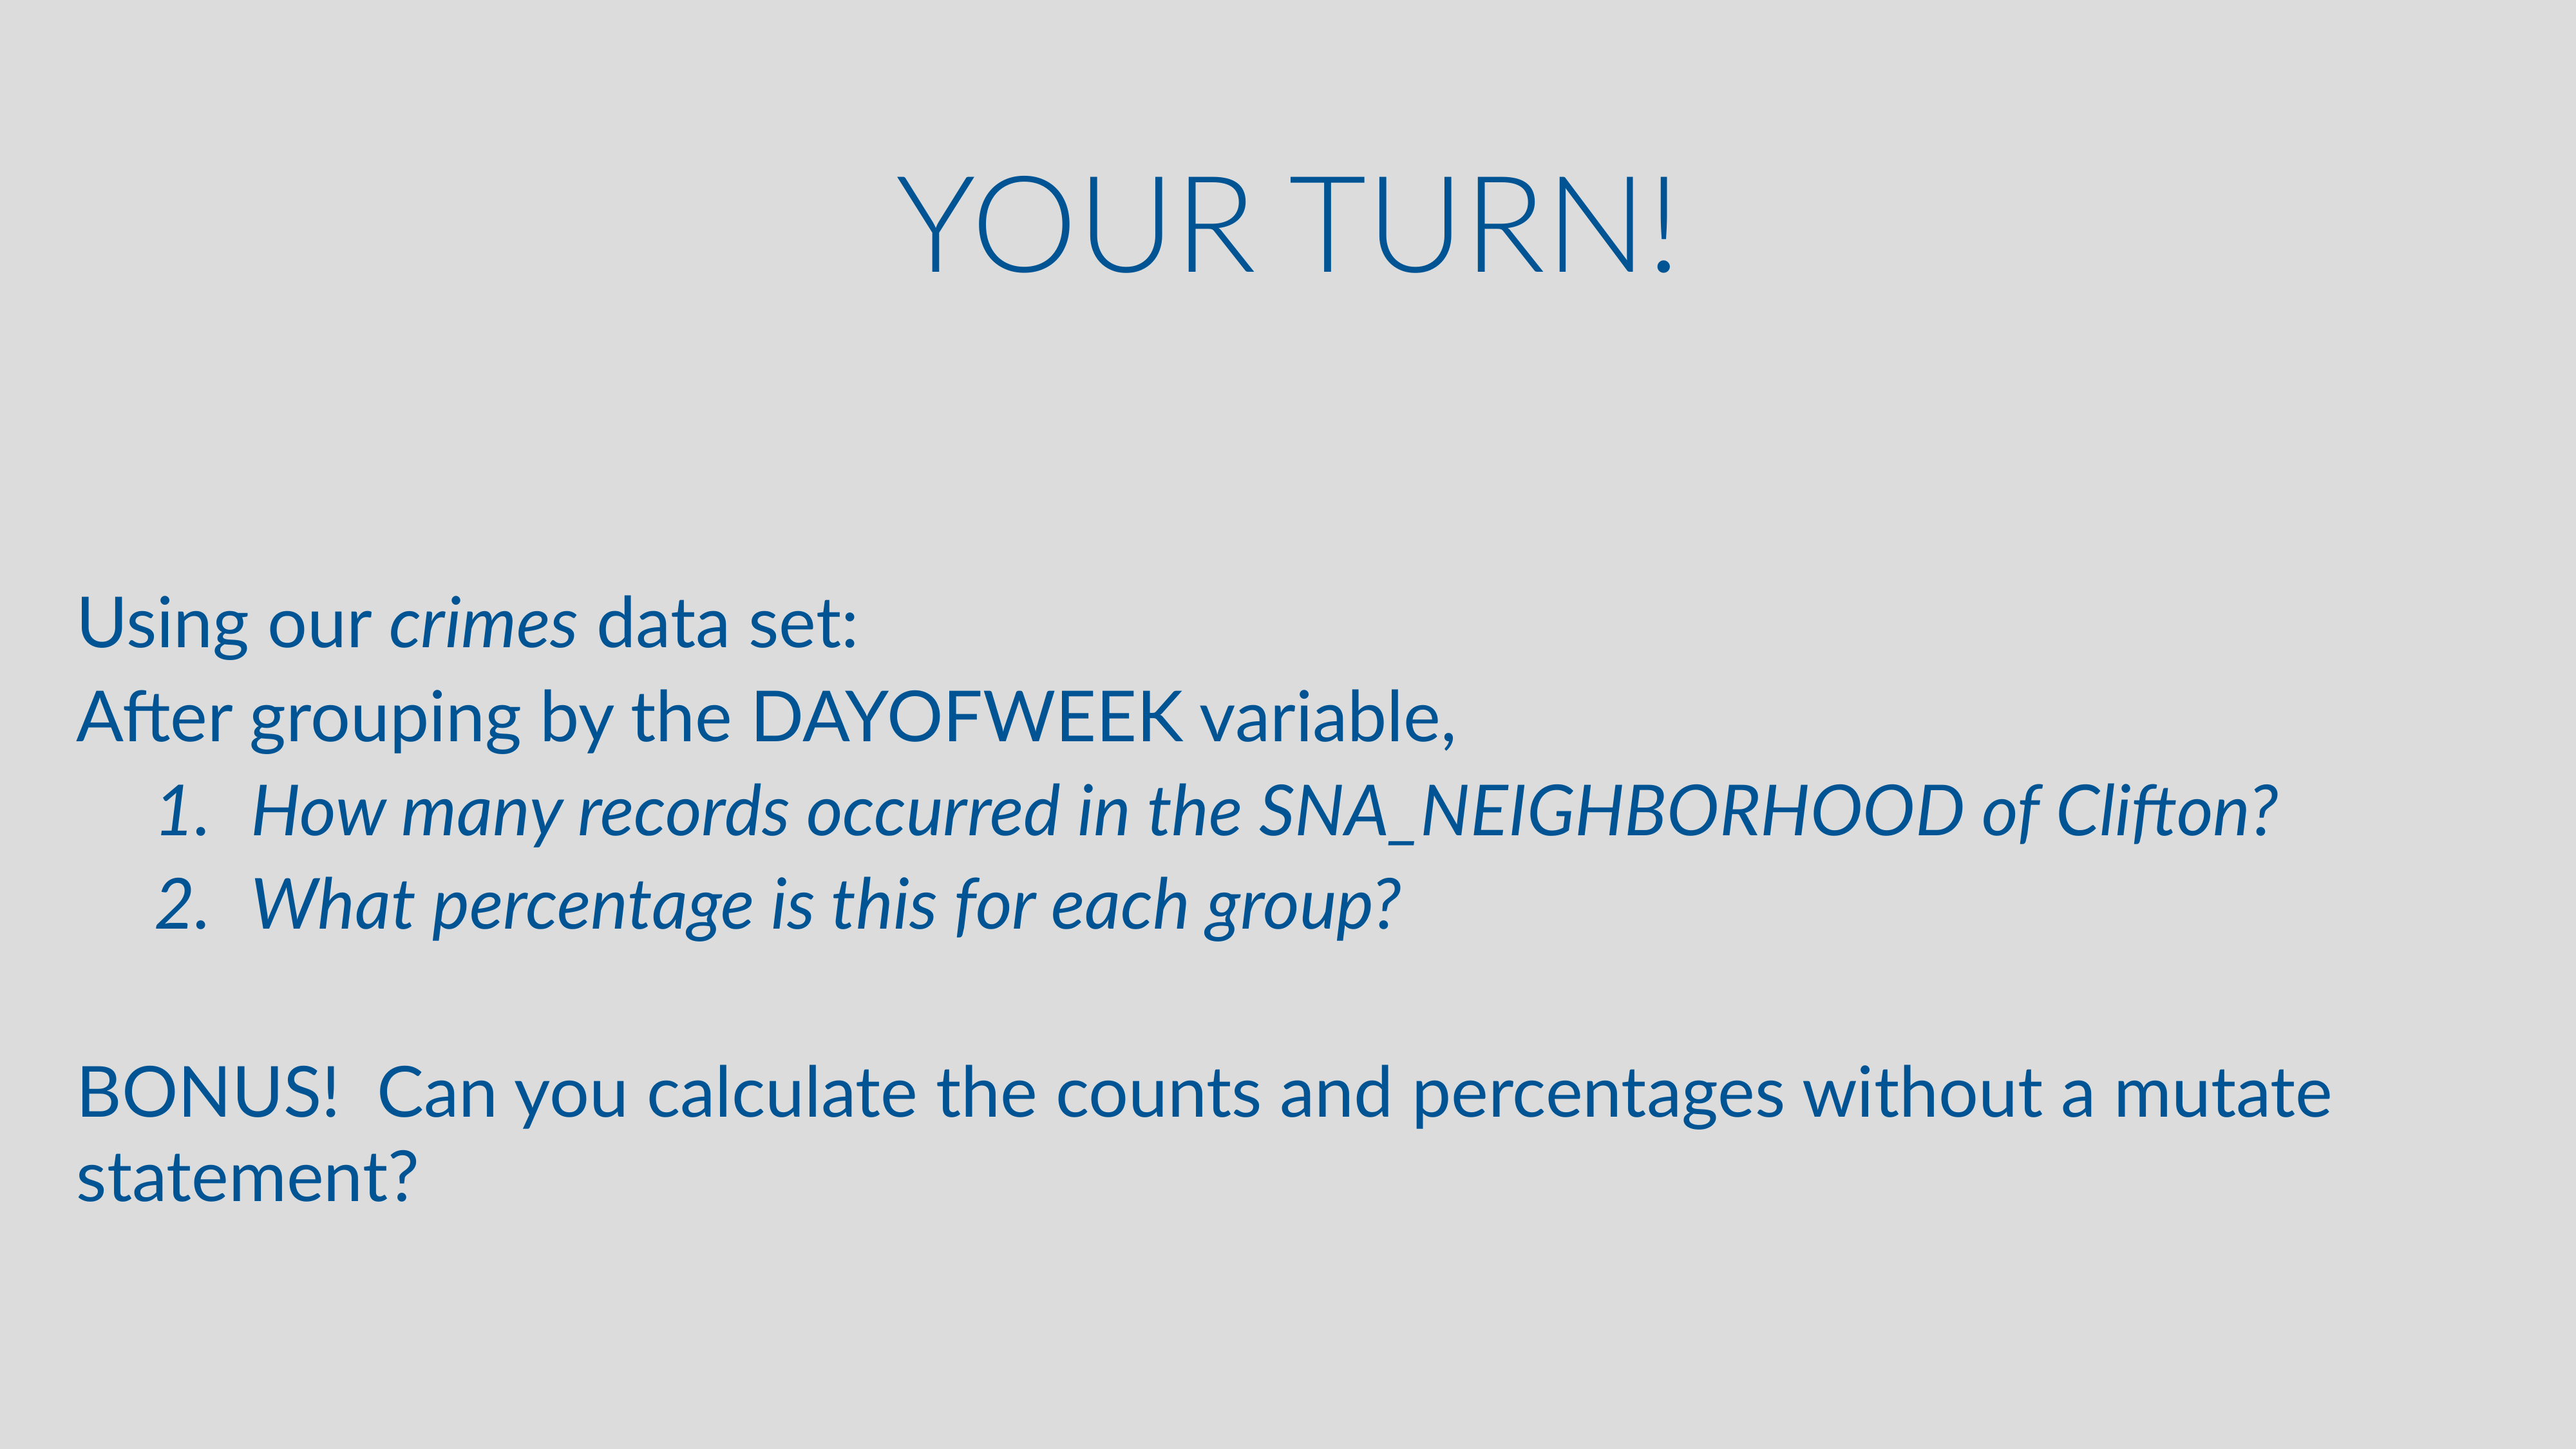

# Your turn!
Using our crimes data set:
After grouping by the DAYOFWEEK variable,
How many records occurred in the SNA_NEIGHBORHOOD of Clifton?
What percentage is this for each group?

BONUS!  Can you calculate the counts and percentages without a mutate statement?